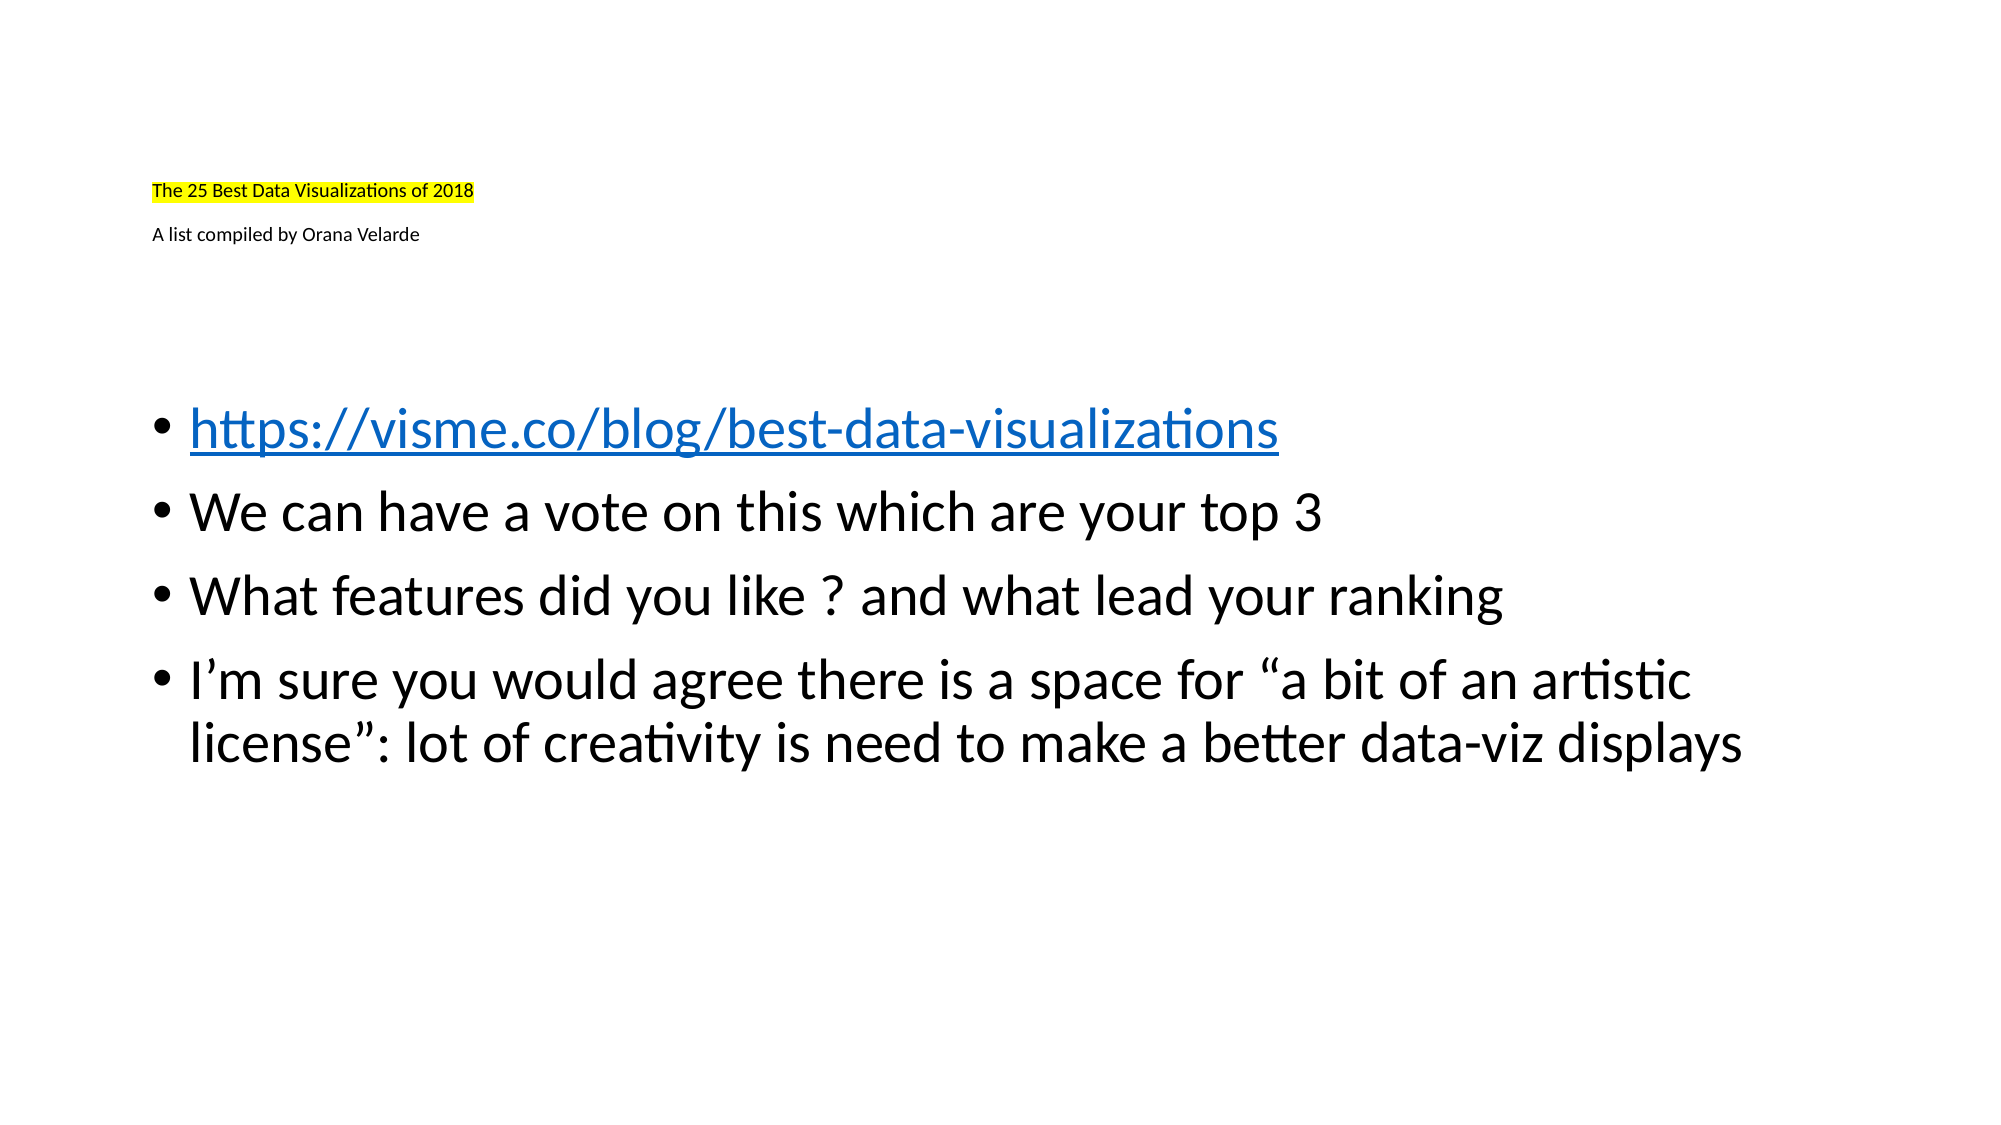

# The 25 Best Data Visualizations of 2018 A list compiled by Orana Velarde

https://visme.co/blog/best-data-visualizations
We can have a vote on this which are your top 3
What features did you like ? and what lead your ranking
I’m sure you would agree there is a space for “a bit of an artistic license”: lot of creativity is need to make a better data-viz displays